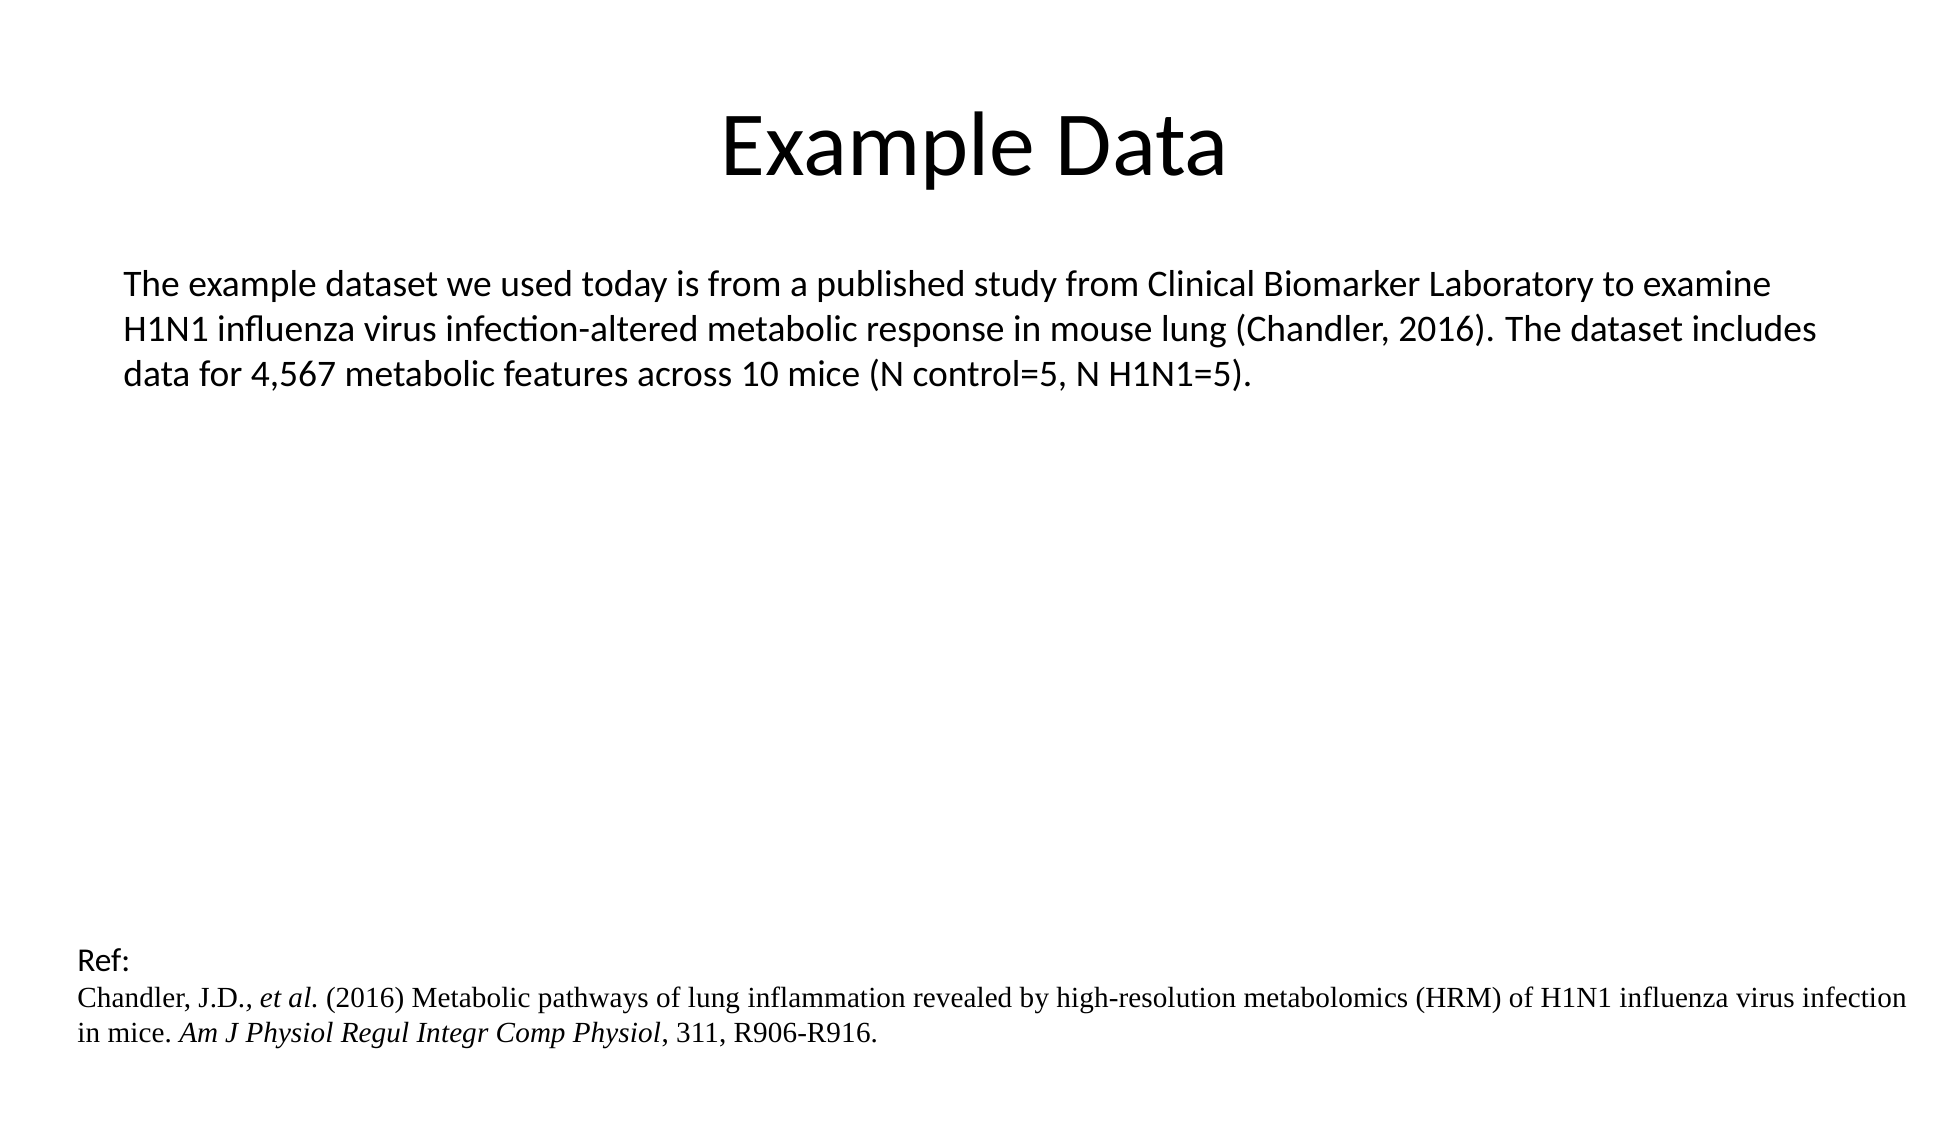

# Example Data
The example dataset we used today is from a published study from Clinical Biomarker Laboratory to examine H1N1 influenza virus infection-altered metabolic response in mouse lung (Chandler, 2016). The dataset includes data for 4,567 metabolic features across 10 mice (N control=5, N H1N1=5).
Ref:
Chandler, J.D., et al. (2016) Metabolic pathways of lung inflammation revealed by high-resolution metabolomics (HRM) of H1N1 influenza virus infection in mice. Am J Physiol Regul Integr Comp Physiol, 311, R906-R916.